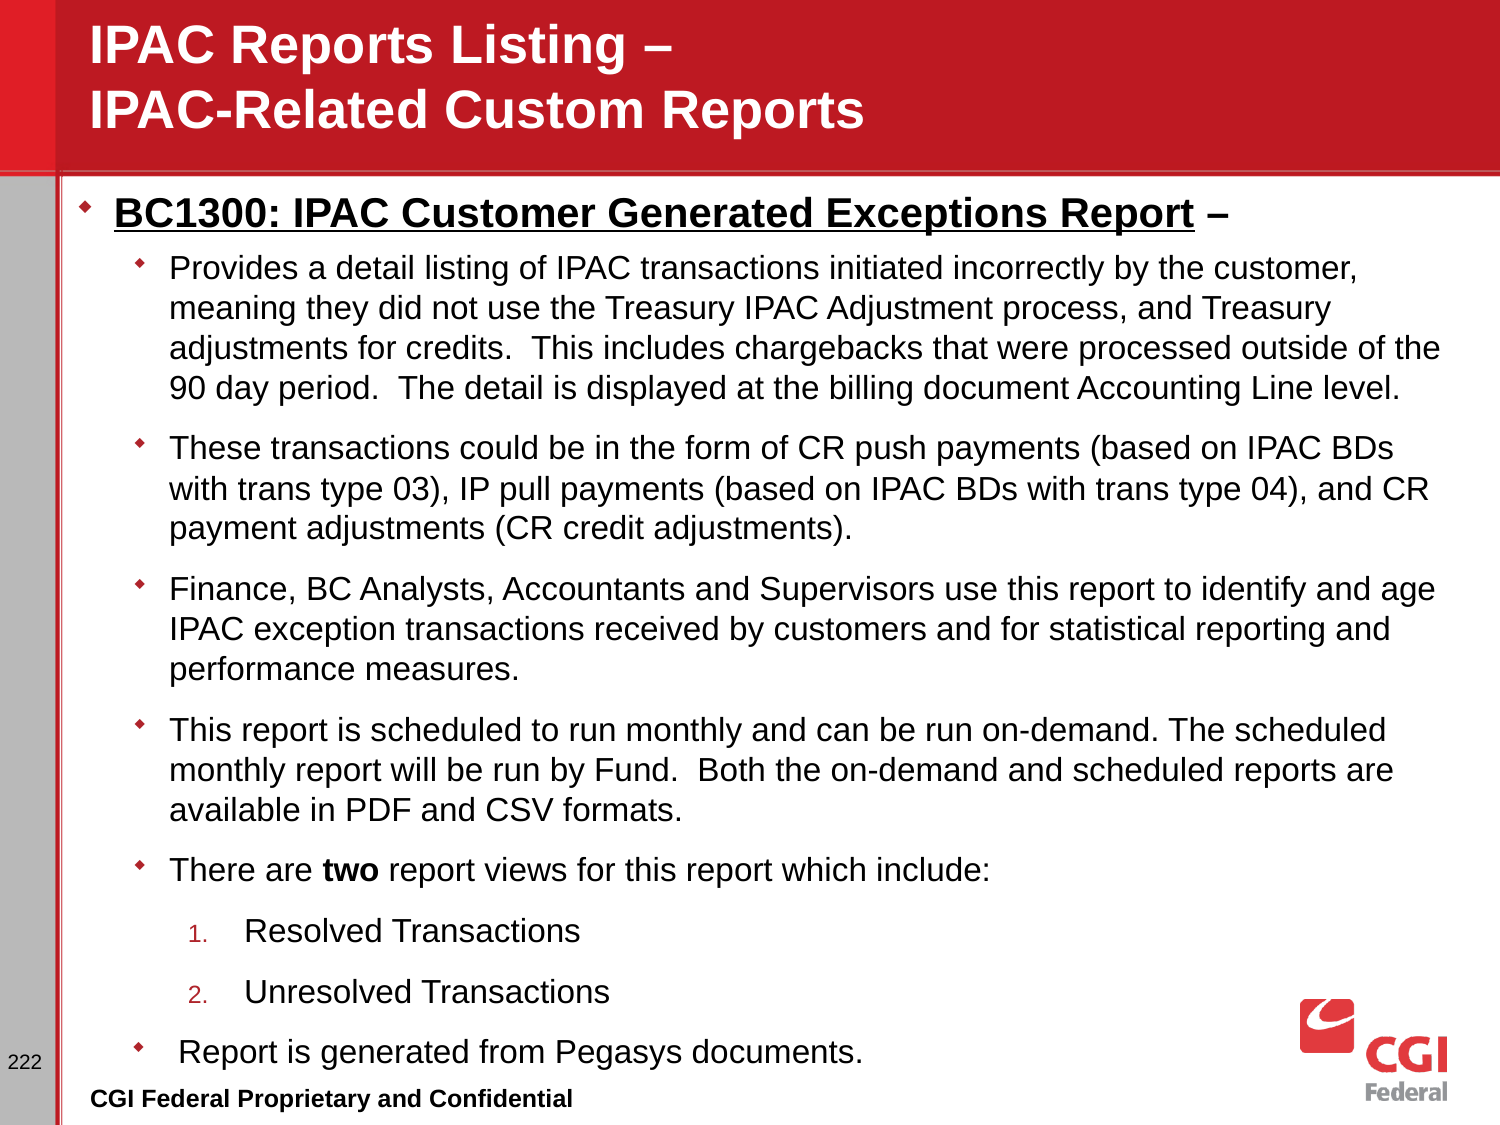

# IPAC Reports Listing – IPAC-Related Custom Reports
BC1300: IPAC Customer Generated Exceptions Report –
Provides a detail listing of IPAC transactions initiated incorrectly by the customer, meaning they did not use the Treasury IPAC Adjustment process, and Treasury adjustments for credits.  This includes chargebacks that were processed outside of the 90 day period.  The detail is displayed at the billing document Accounting Line level.
These transactions could be in the form of CR push payments (based on IPAC BDs with trans type 03), IP pull payments (based on IPAC BDs with trans type 04), and CR payment adjustments (CR credit adjustments).
Finance, BC Analysts, Accountants and Supervisors use this report to identify and age IPAC exception transactions received by customers and for statistical reporting and performance measures.
This report is scheduled to run monthly and can be run on-demand. The scheduled monthly report will be run by Fund.  Both the on-demand and scheduled reports are available in PDF and CSV formats.
There are two report views for this report which include:
Resolved Transactions
Unresolved Transactions
Report is generated from Pegasys documents.

222
CGI Federal Proprietary and Confidential